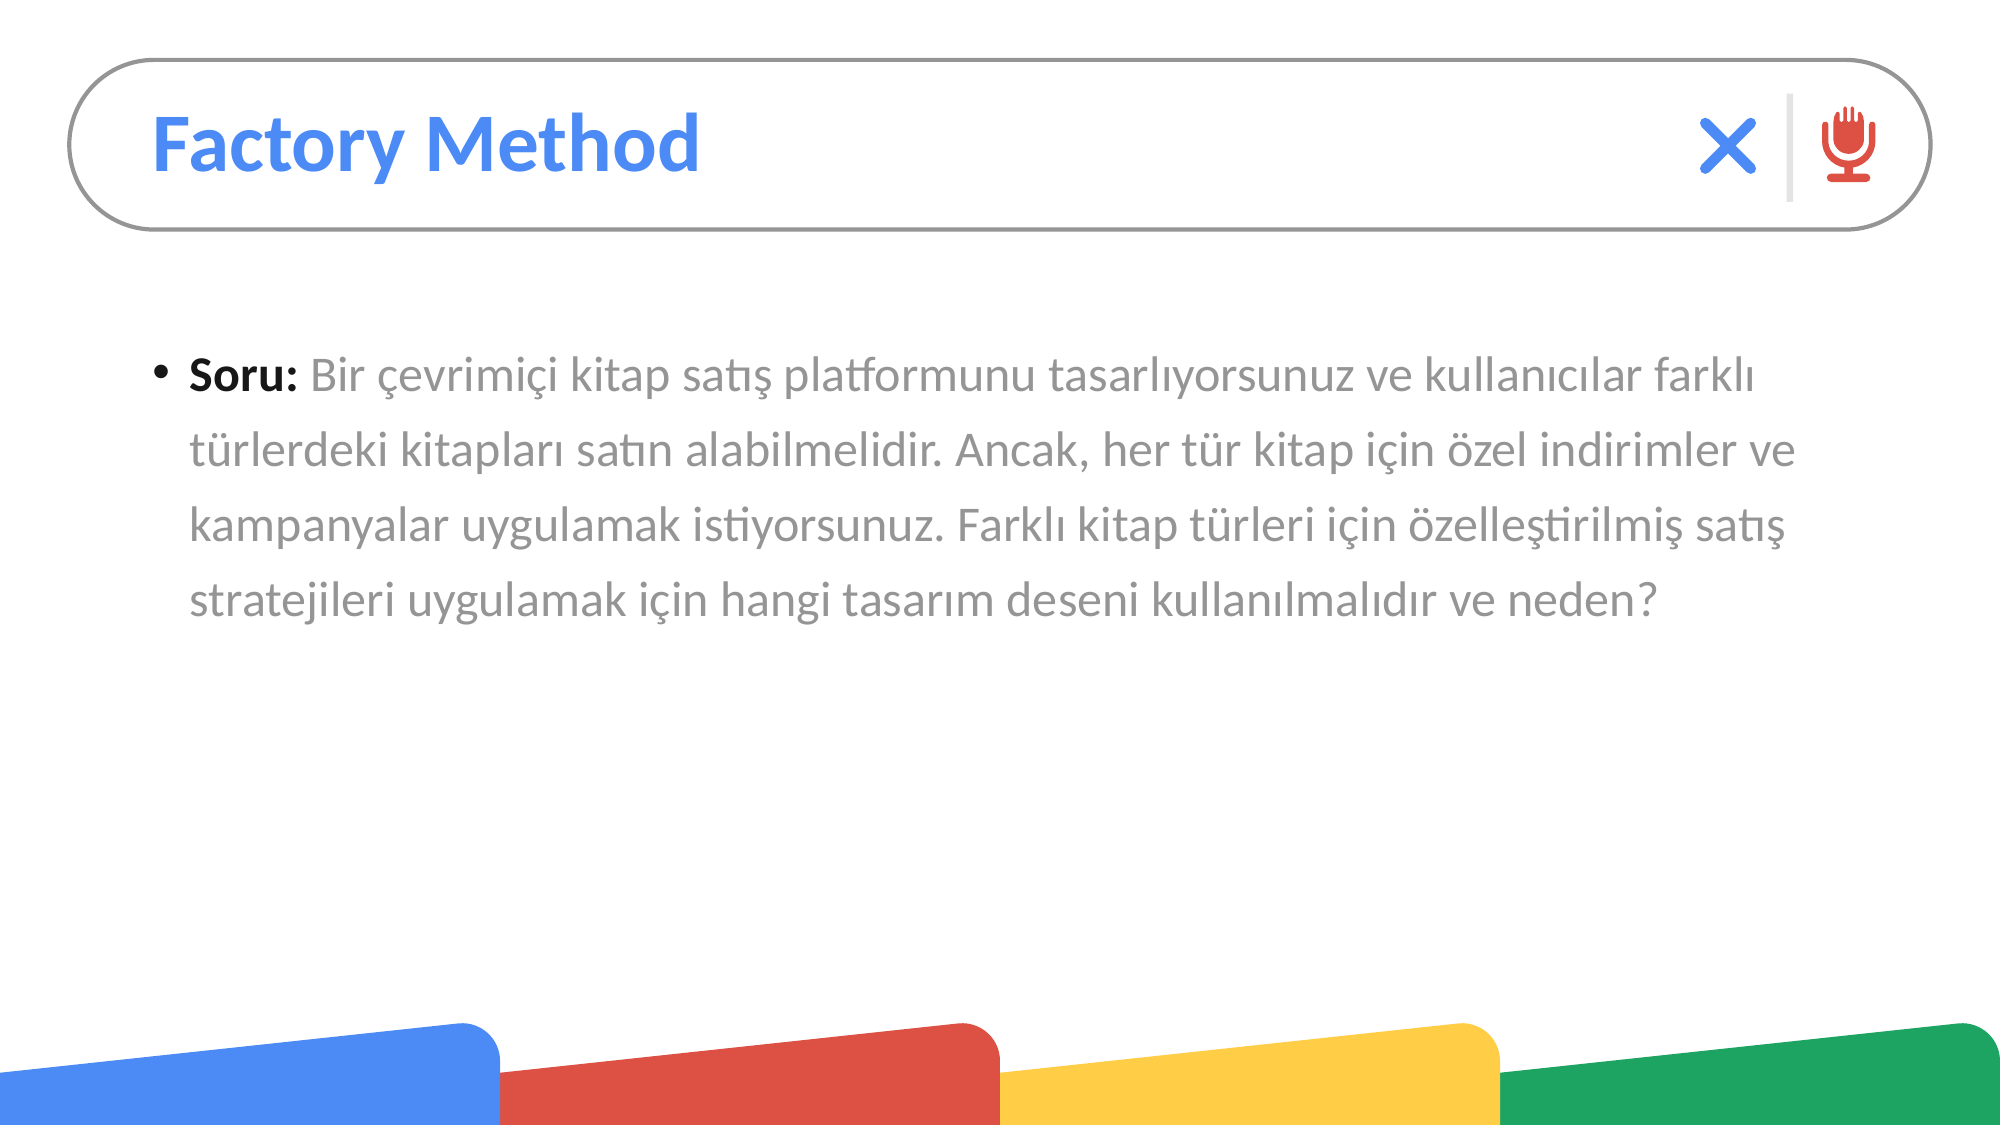

# Factory Method
Soru: Bir çevrimiçi kitap satış platformunu tasarlıyorsunuz ve kullanıcılar farklı türlerdeki kitapları satın alabilmelidir. Ancak, her tür kitap için özel indirimler ve kampanyalar uygulamak istiyorsunuz. Farklı kitap türleri için özelleştirilmiş satış stratejileri uygulamak için hangi tasarım deseni kullanılmalıdır ve neden?